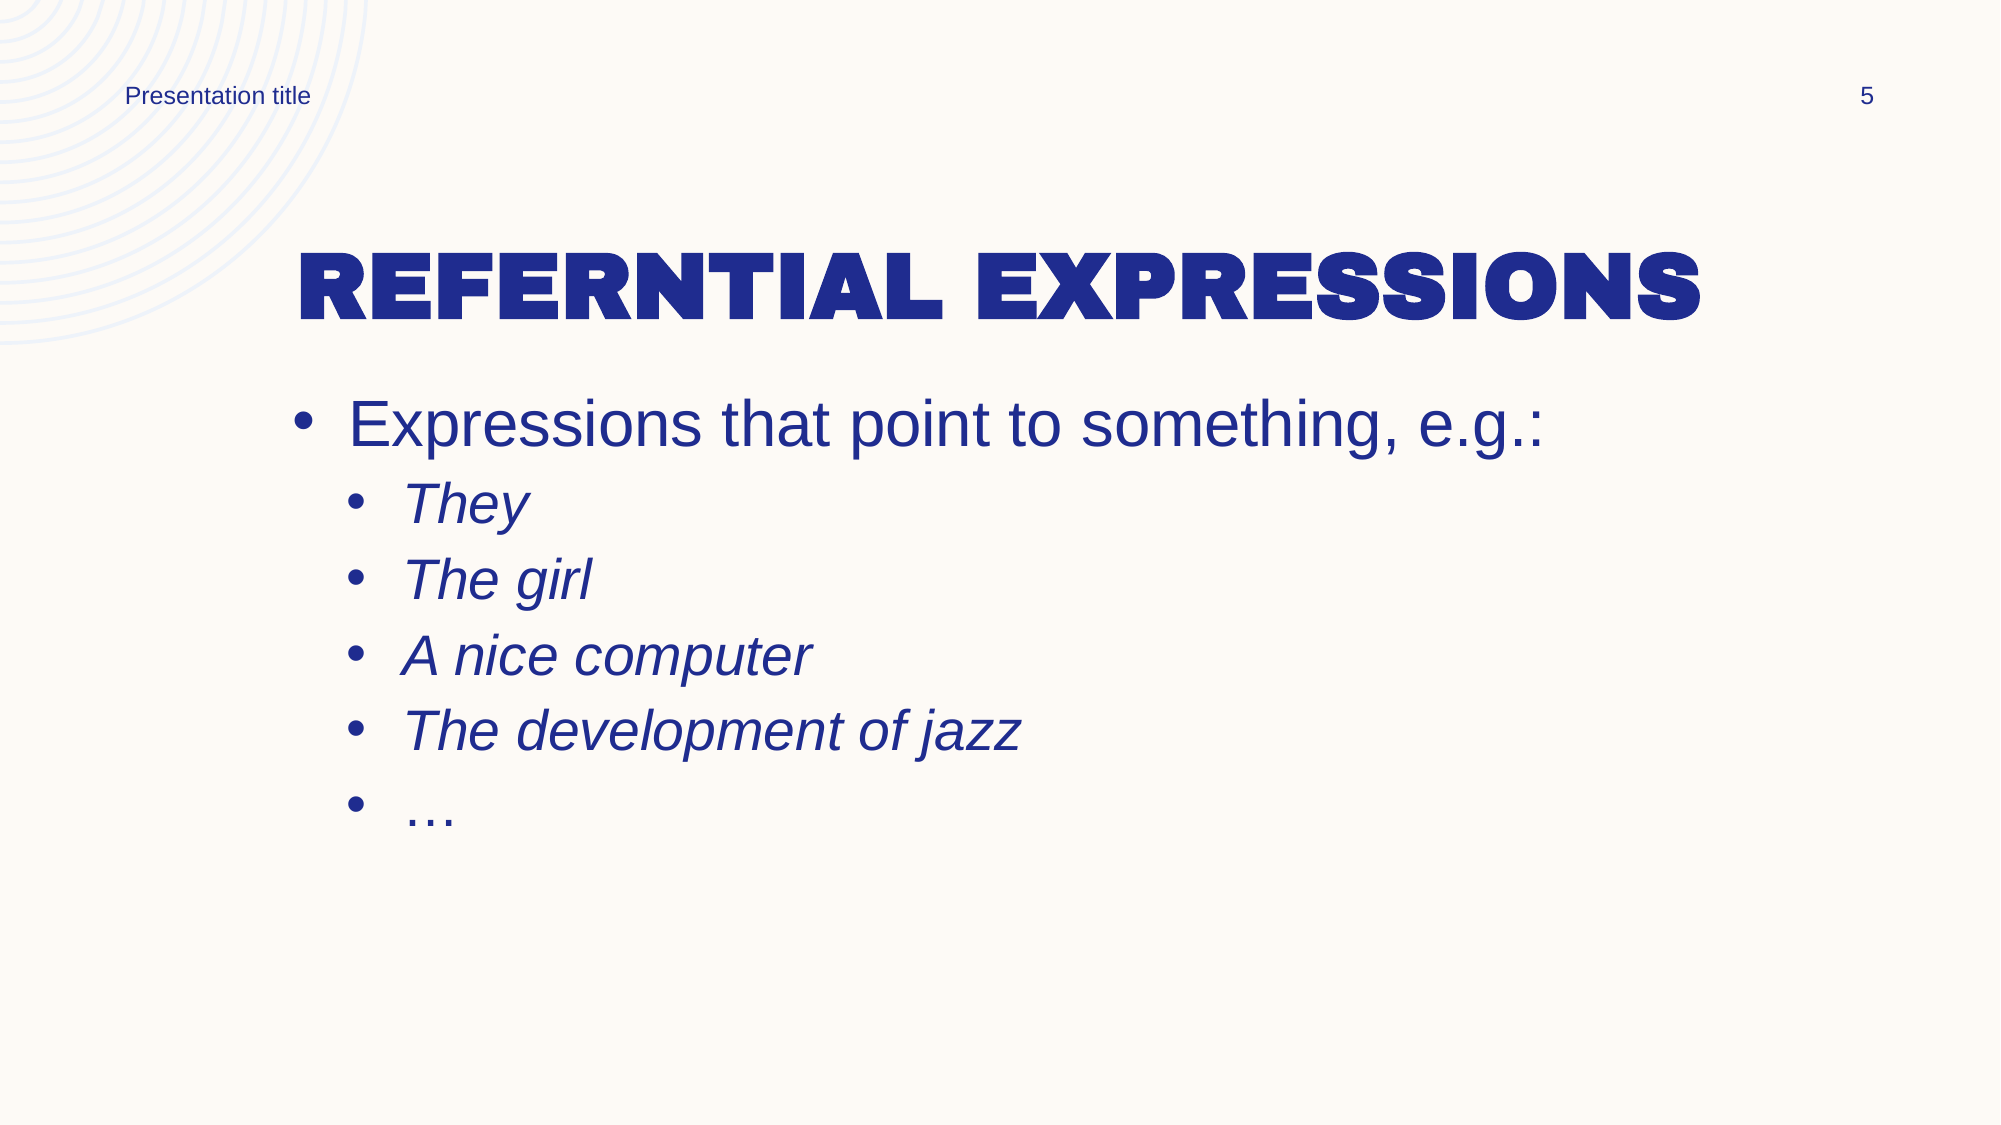

5
Presentation title
# Referntial expressions
Expressions that point to something, e.g.:
They
The girl
A nice computer
The development of jazz
…